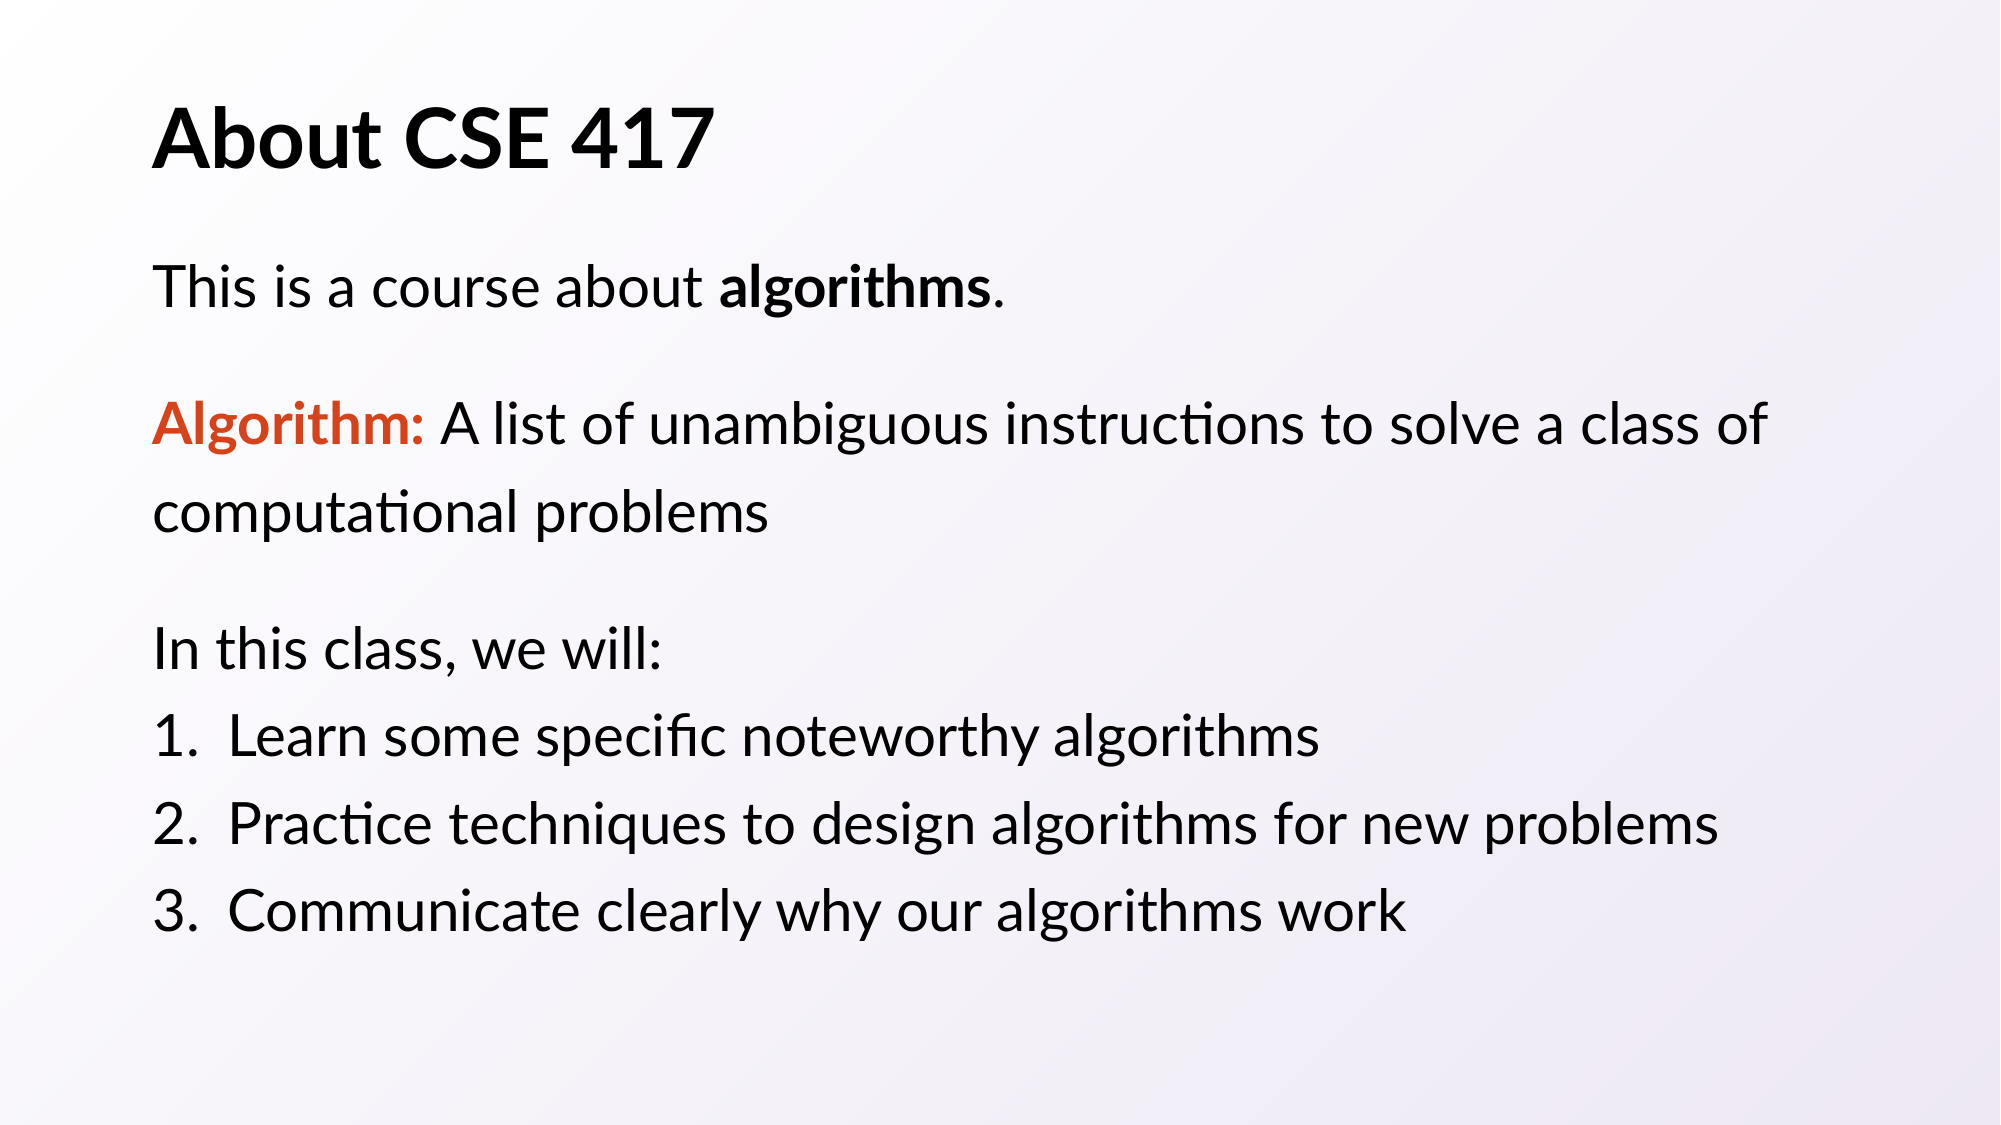

# About CSE 417
This is a course about algorithms.
Algorithm: A list of unambiguous instructions to solve a class of computational problems
In this class, we will:
Learn some specific noteworthy algorithms
Practice techniques to design algorithms for new problems
Communicate clearly why our algorithms work